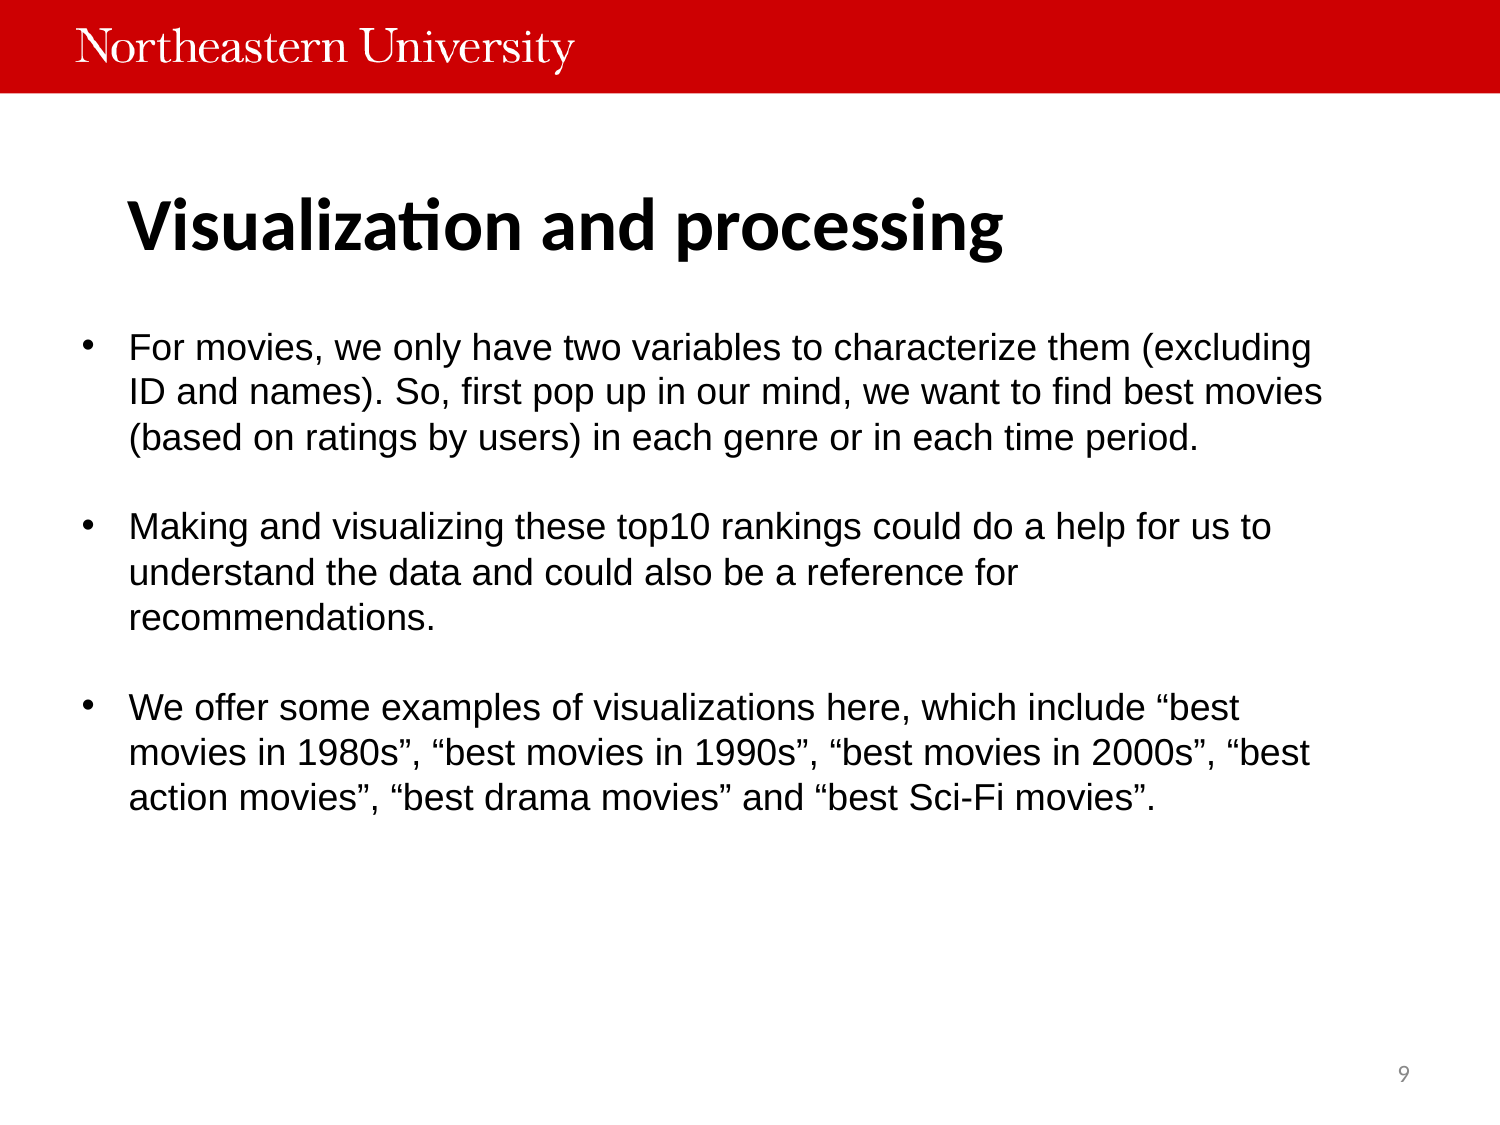

# Visualization and processing
For movies, we only have two variables to characterize them (excluding ID and names). So, first pop up in our mind, we want to find best movies (based on ratings by users) in each genre or in each time period.

Making and visualizing these top10 rankings could do a help for us to understand the data and could also be a reference for recommendations.

We offer some examples of visualizations here, which include “best movies in 1980s”, “best movies in 1990s”, “best movies in 2000s”, “best action movies”, “best drama movies” and “best Sci-Fi movies”.

9